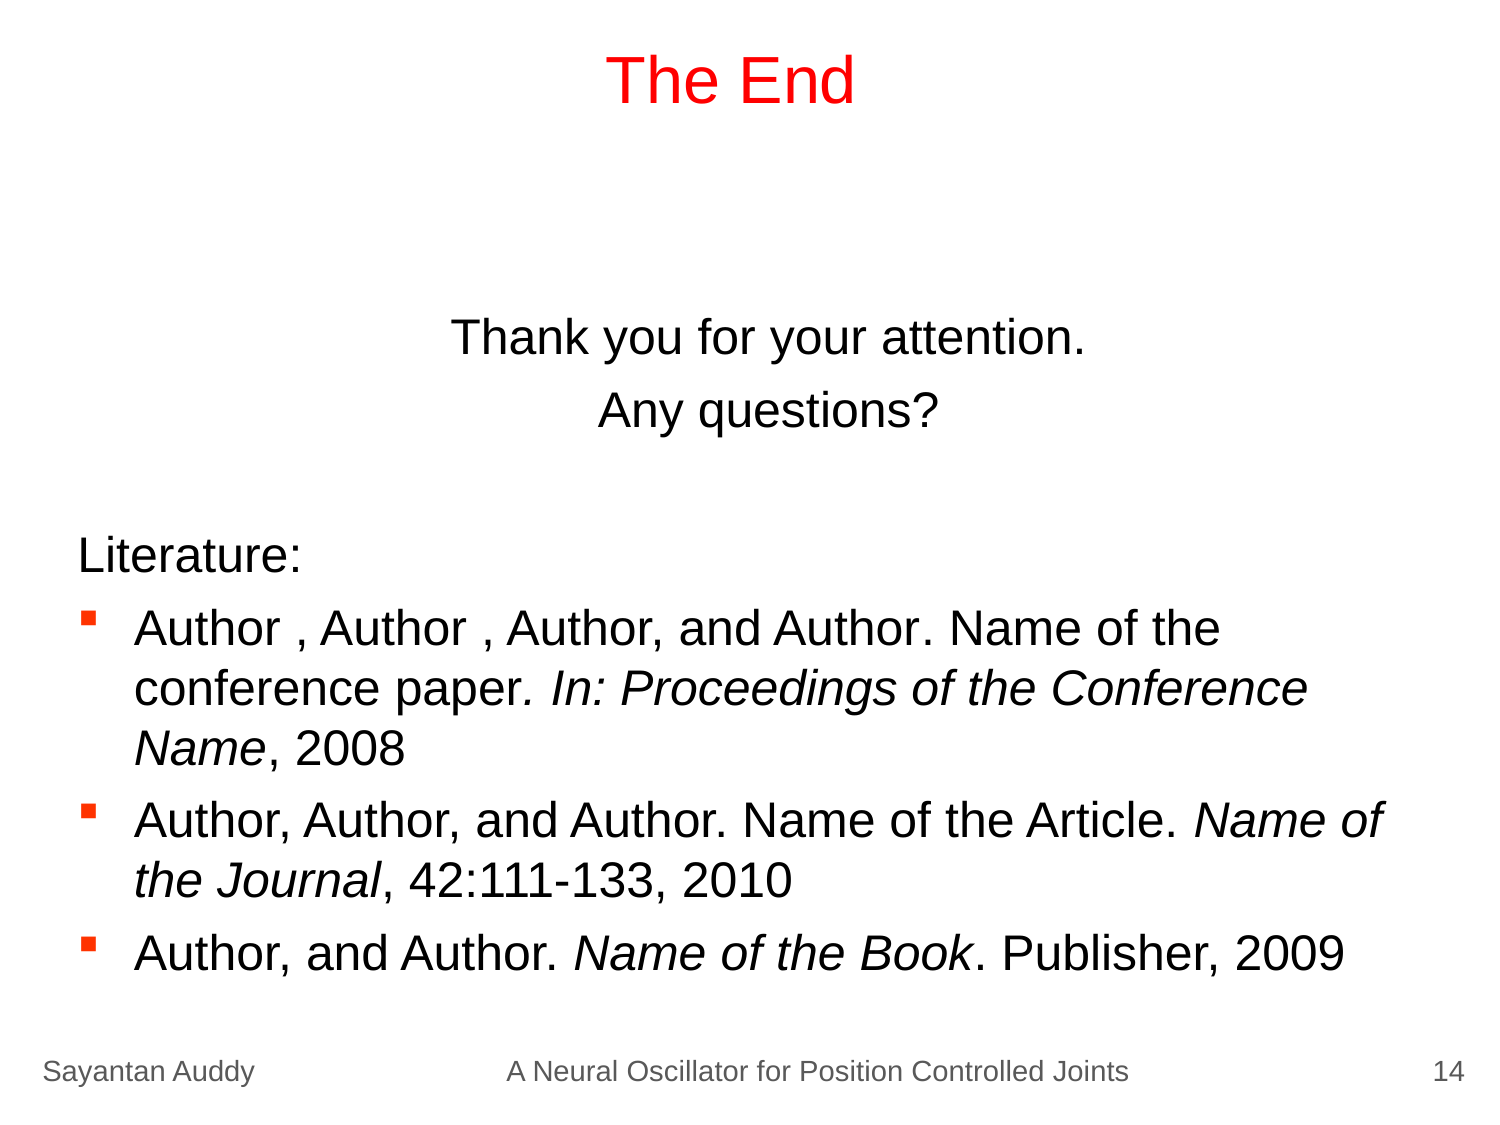

# The End

Thank you for your attention.
Any questions?

Literature:
Author , Author , Author, and Author. Name of the conference paper. In: Proceedings of the Conference Name, 2008
Author, Author, and Author. Name of the Article. Name of the Journal, 42:111-133, 2010
Author, and Author. Name of the Book. Publisher, 2009

Sayantan Auddy
A Neural Oscillator for Position Controlled Joints
14